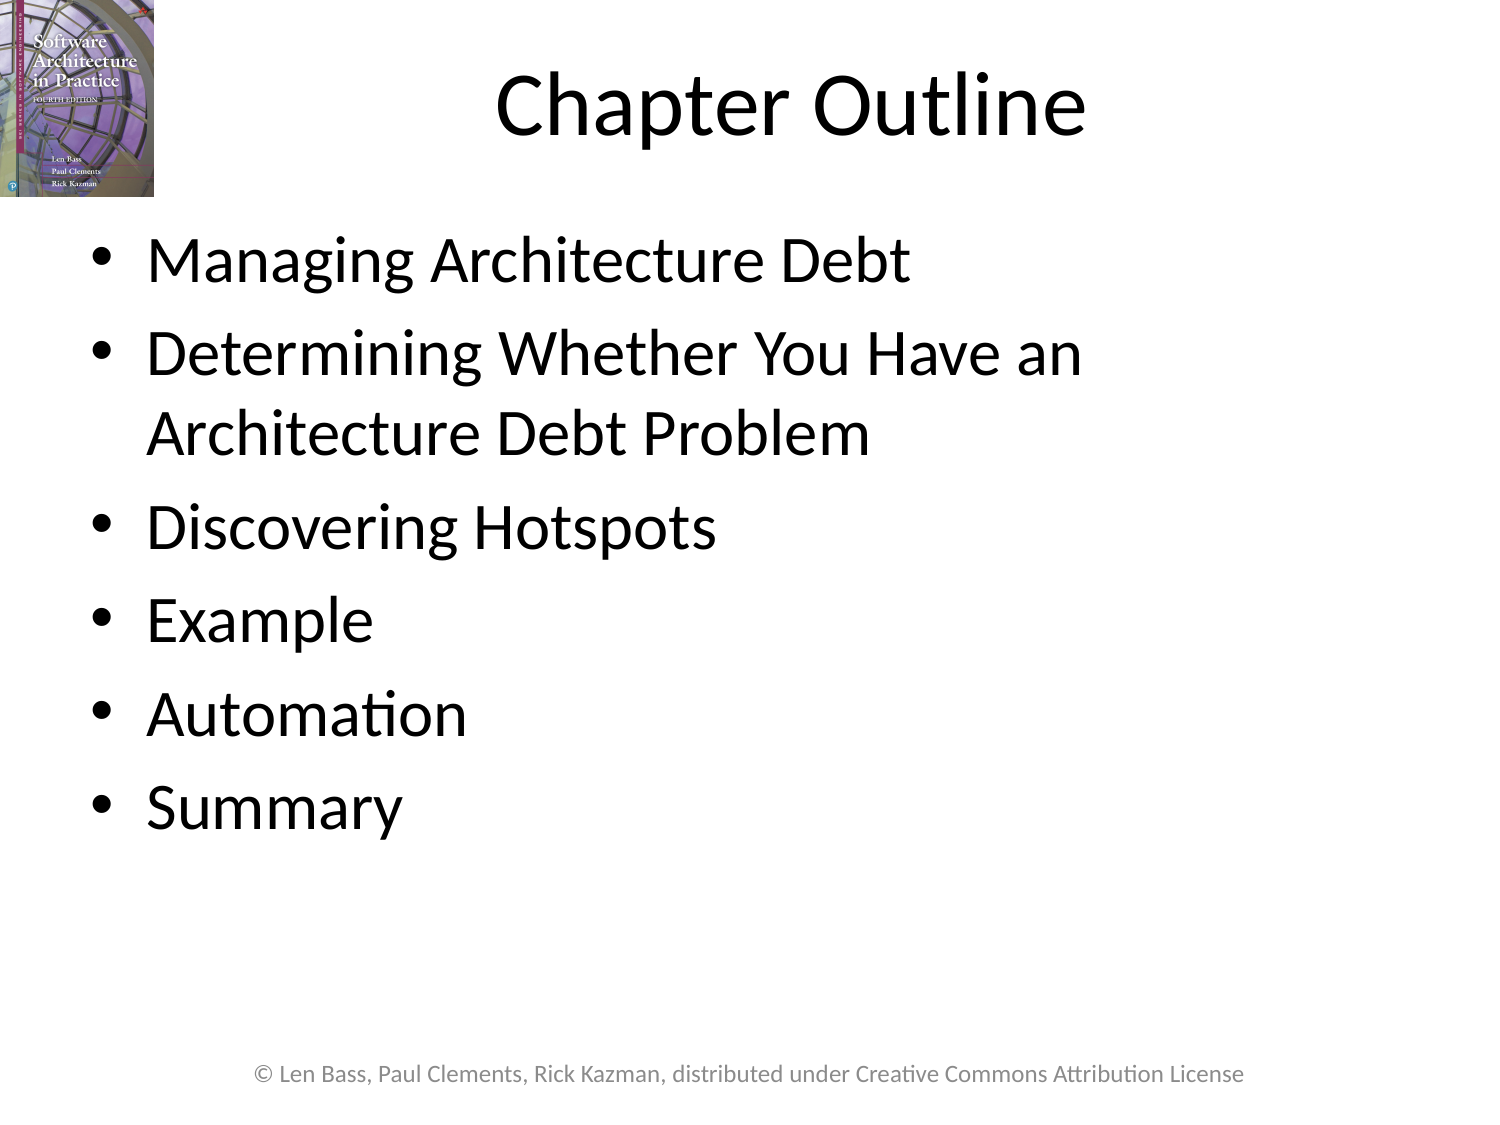

# Chapter Outline
Managing Architecture Debt
Determining Whether You Have an Architecture Debt Problem
Discovering Hotspots
Example
Automation
Summary
© Len Bass, Paul Clements, Rick Kazman, distributed under Creative Commons Attribution License